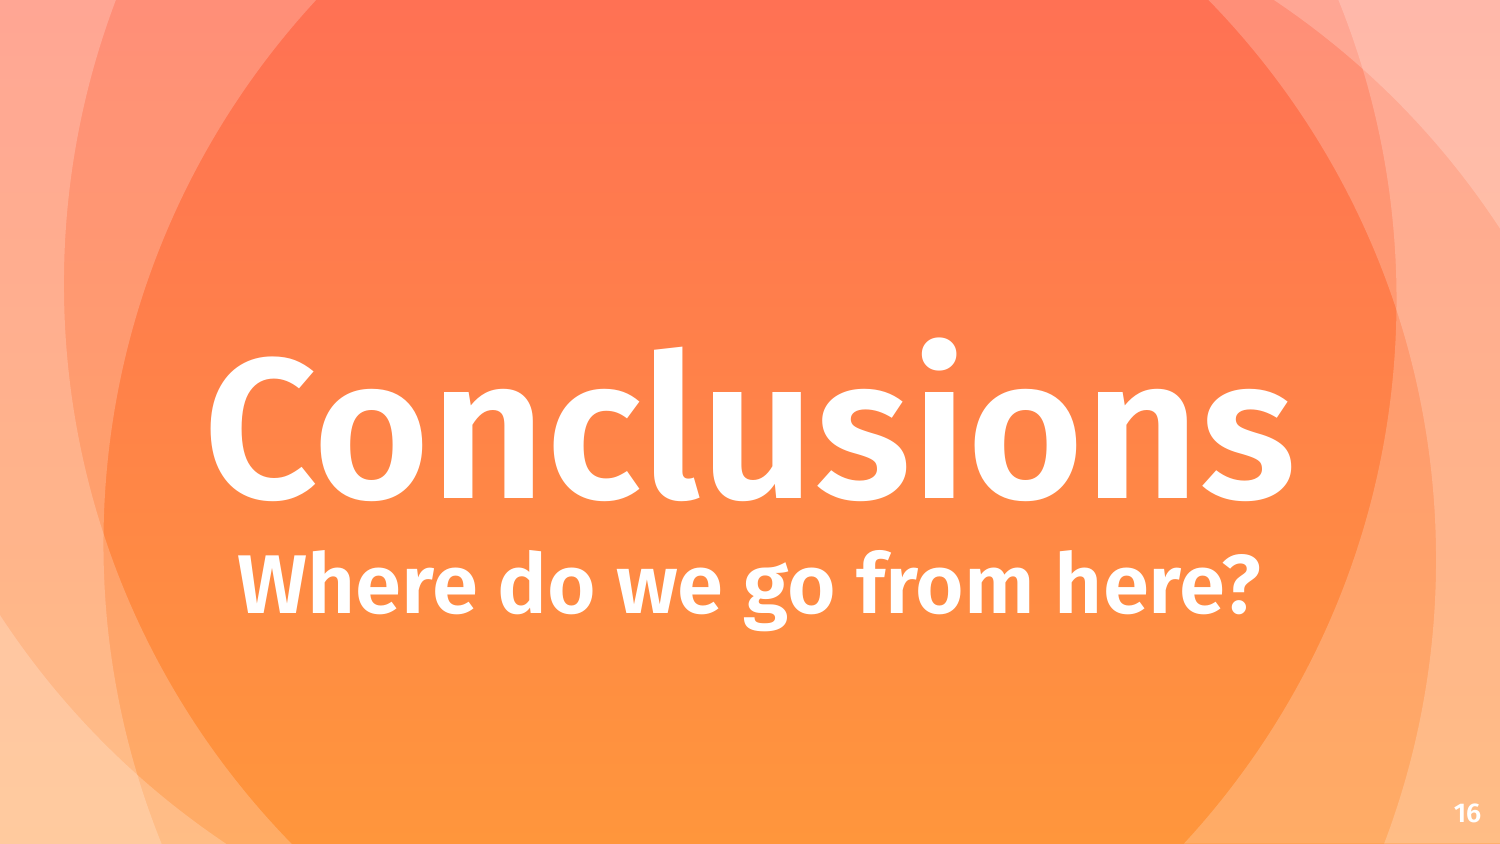

Conclusions
Where do we go from here?
16